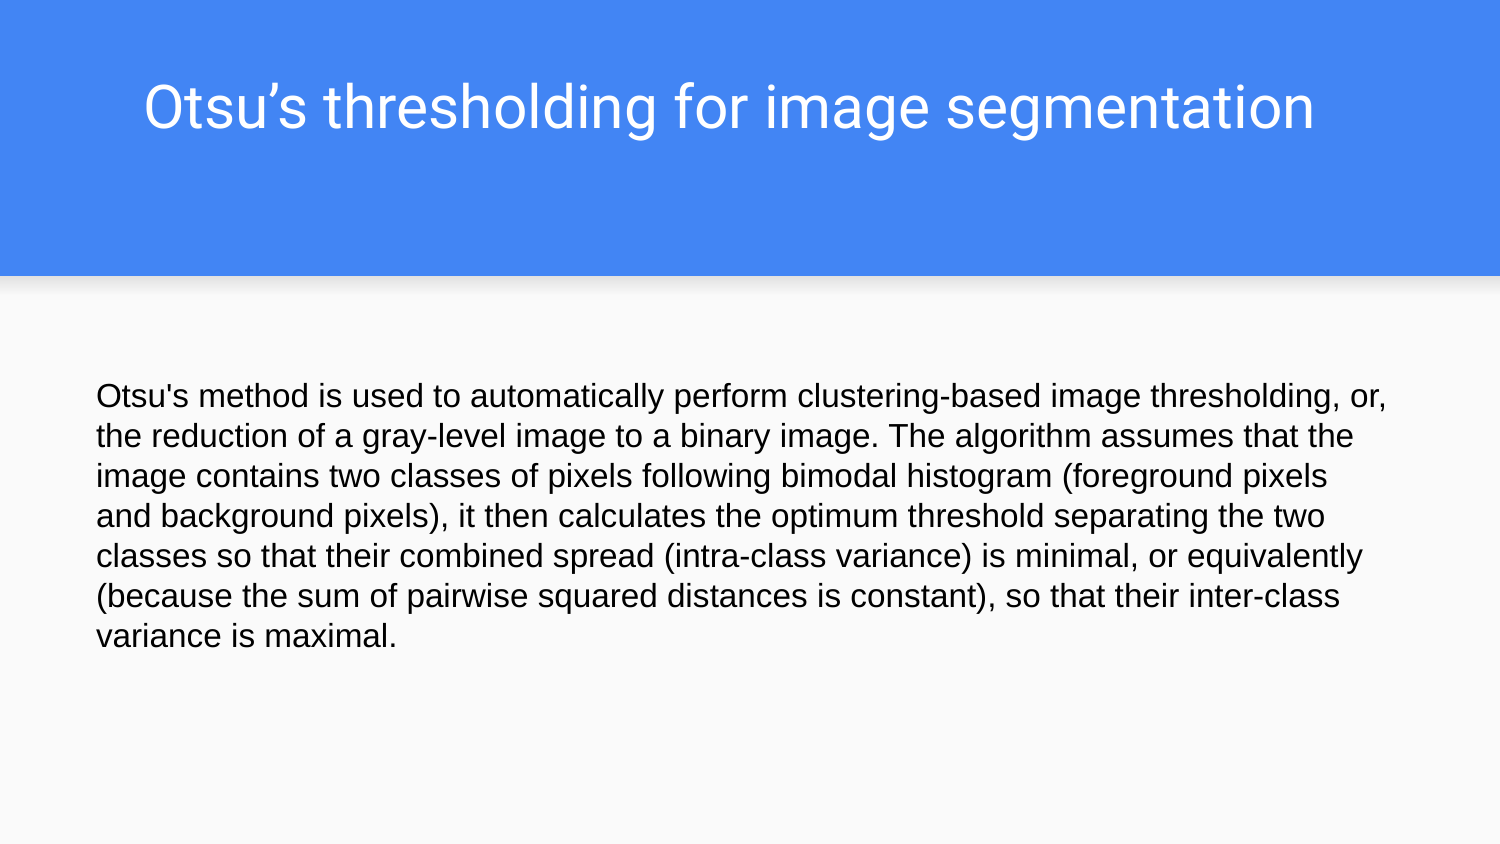

Otsu’s thresholding for image segmentation

Otsu's method is used to automatically perform clustering-based image thresholding, or, the reduction of a gray-level image to a binary image. The algorithm assumes that the image contains two classes of pixels following bimodal histogram (foreground pixels and background pixels), it then calculates the optimum threshold separating the two classes so that their combined spread (intra-class variance) is minimal, or equivalently (because the sum of pairwise squared distances is constant), so that their inter-class variance is maximal.